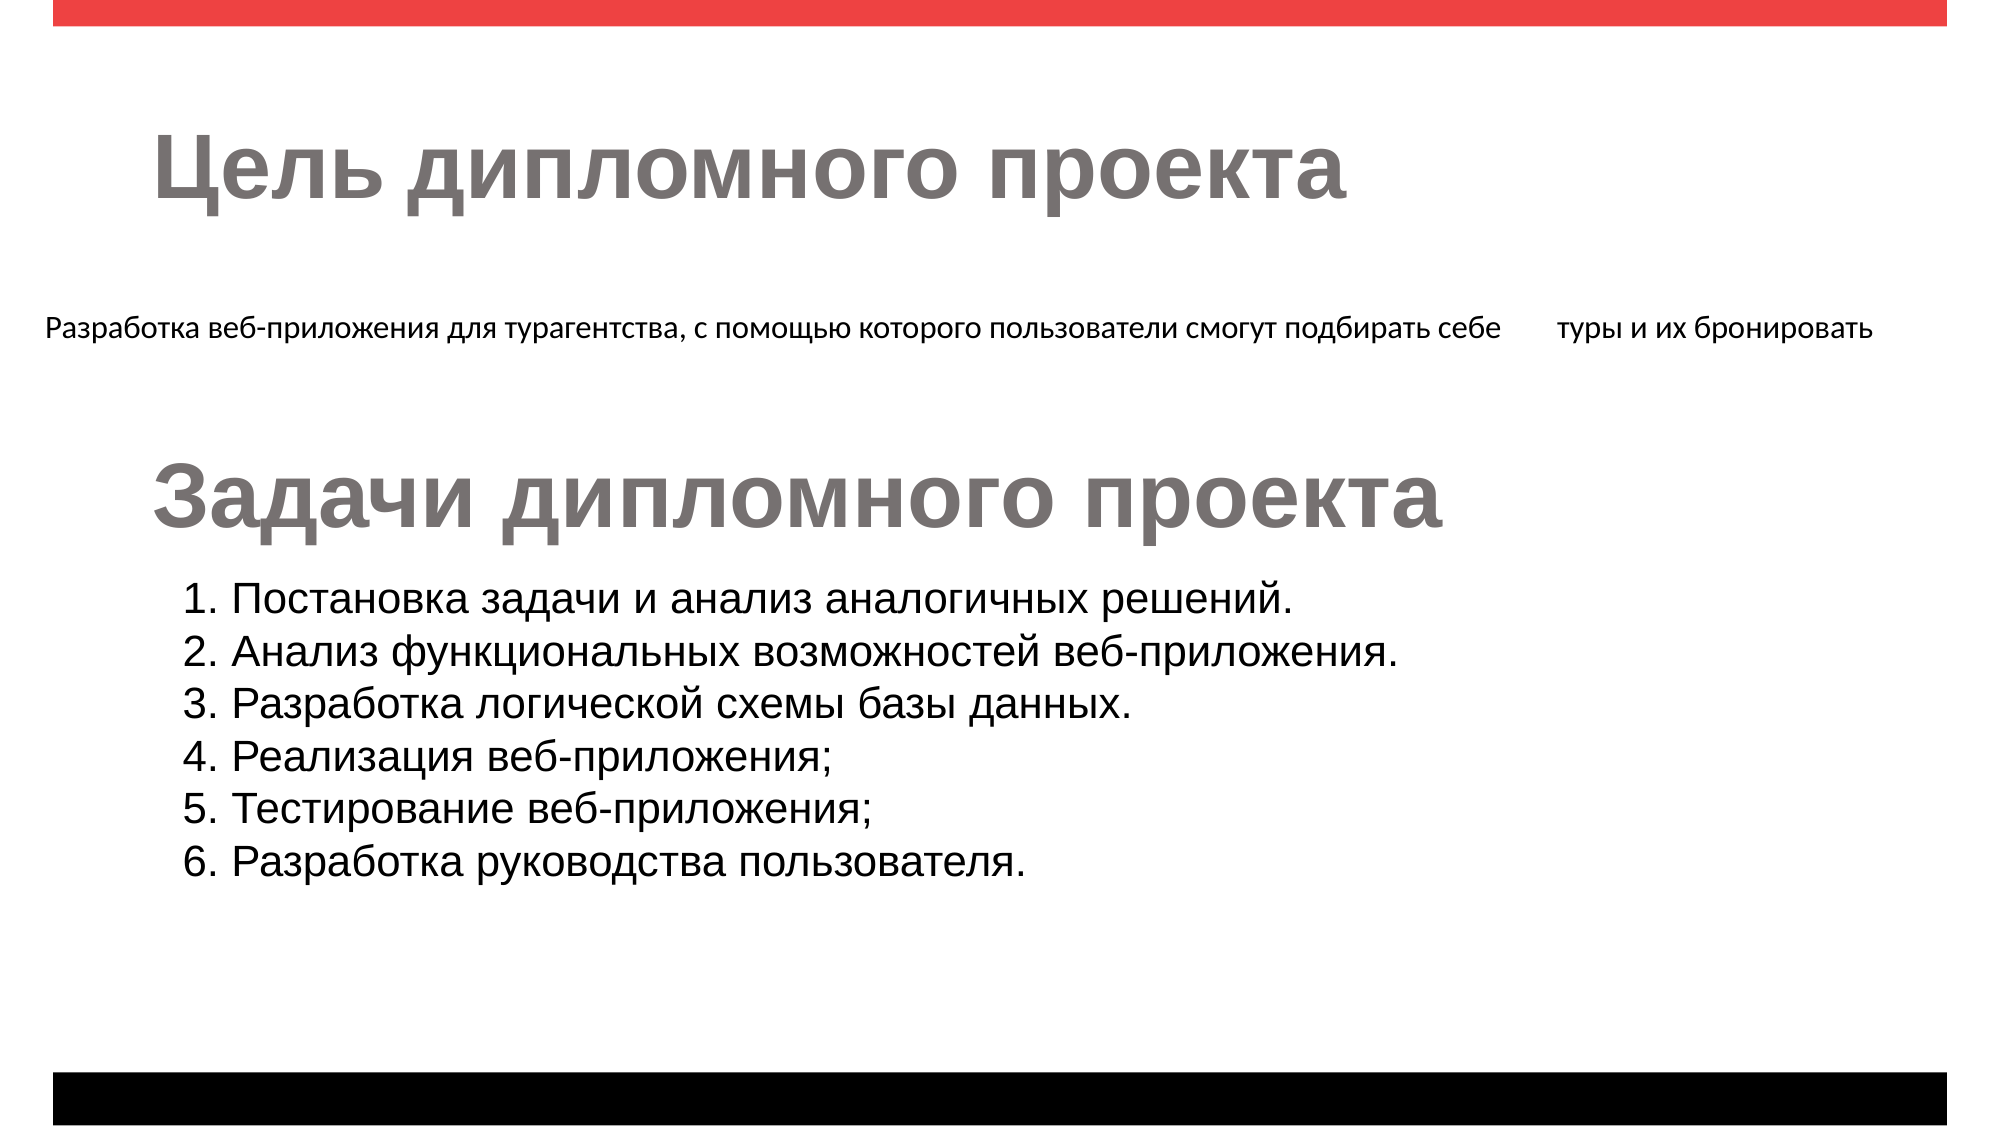

# Цель дипломного проекта
	Разработка веб-приложения для турагентства, с помощью которого пользователи смогут подбирать себе 	туры и их бронировать
Задачи дипломного проекта
1. Постановка задачи и анализ аналогичных решений.
2. Анализ функциональных возможностей веб-приложения.
3. Разработка логической схемы базы данных.
4. Реализация веб-приложения;
5. Тестирование веб-приложения;
6. Разработка руководства пользователя.